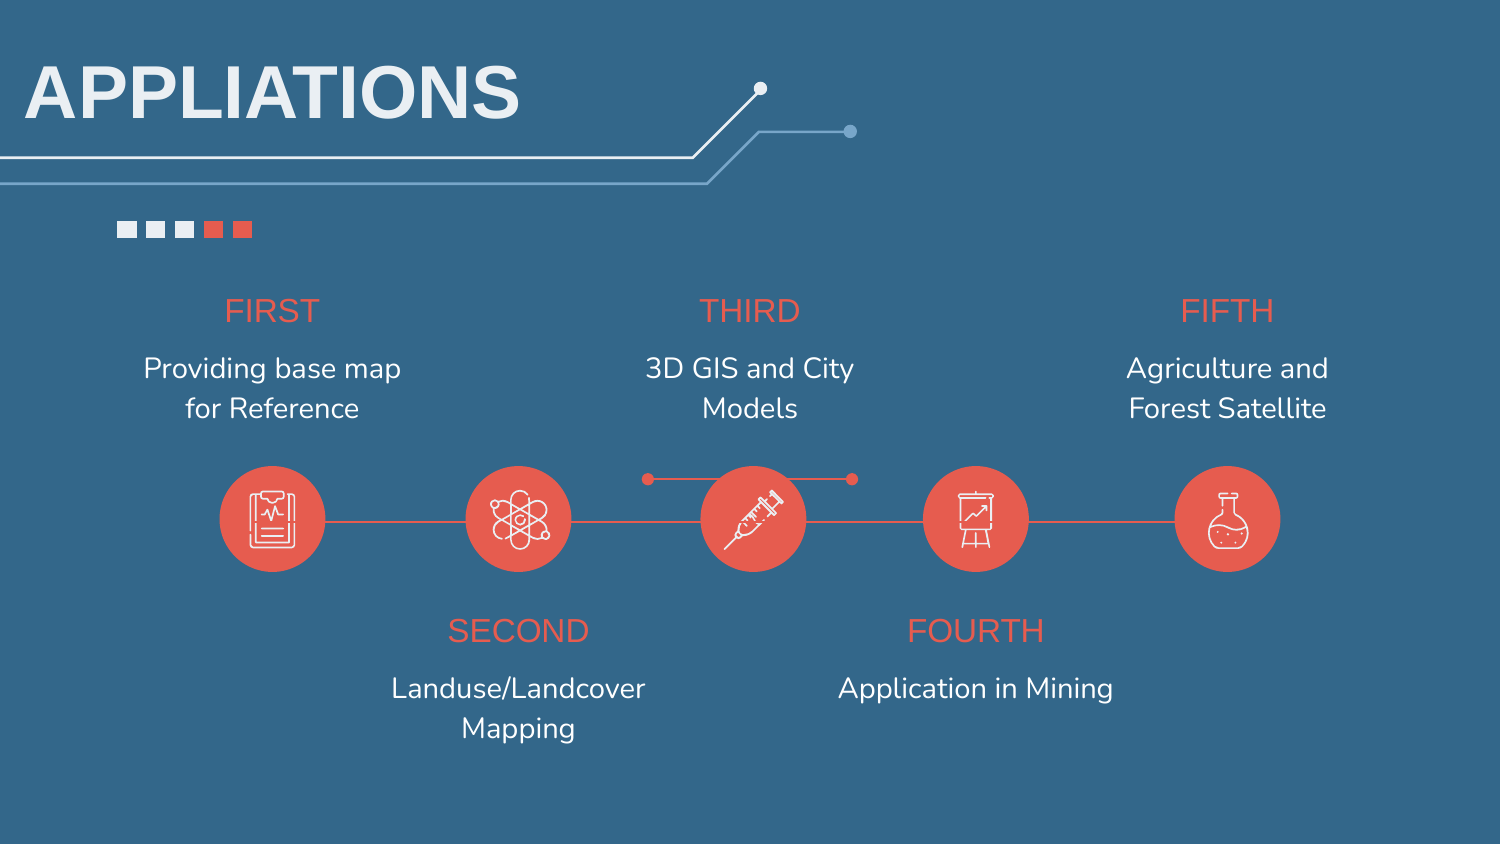

# APPLIATIONS

FIRST
THIRD
FIFTH
Providing base map for Reference
3D GIS and City Models
Agriculture and Forest Satellite

SECOND
FOURTH
Landuse/Landcover Mapping
Application in Mining